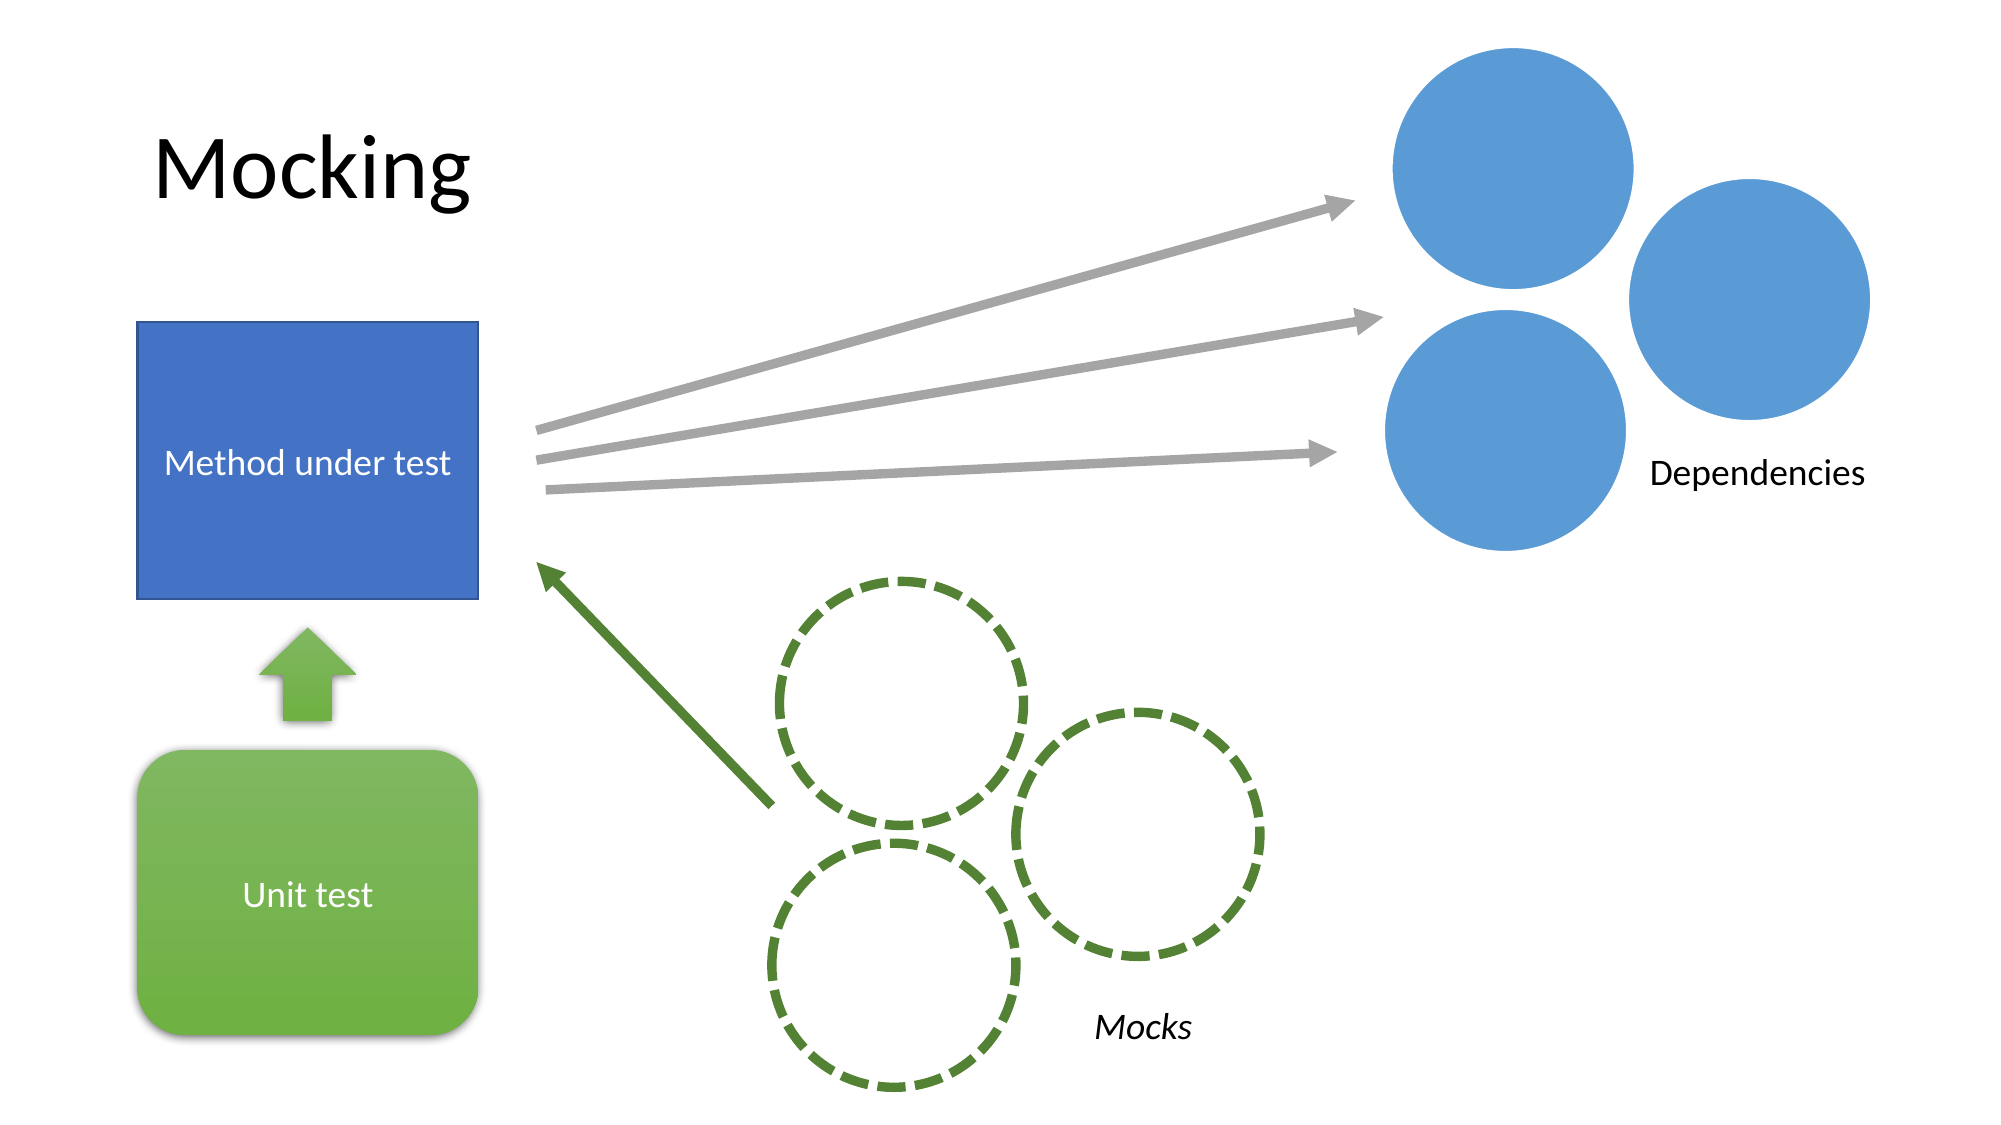

# Mocking

Method under test
Dependencies

Unit test

Mocks